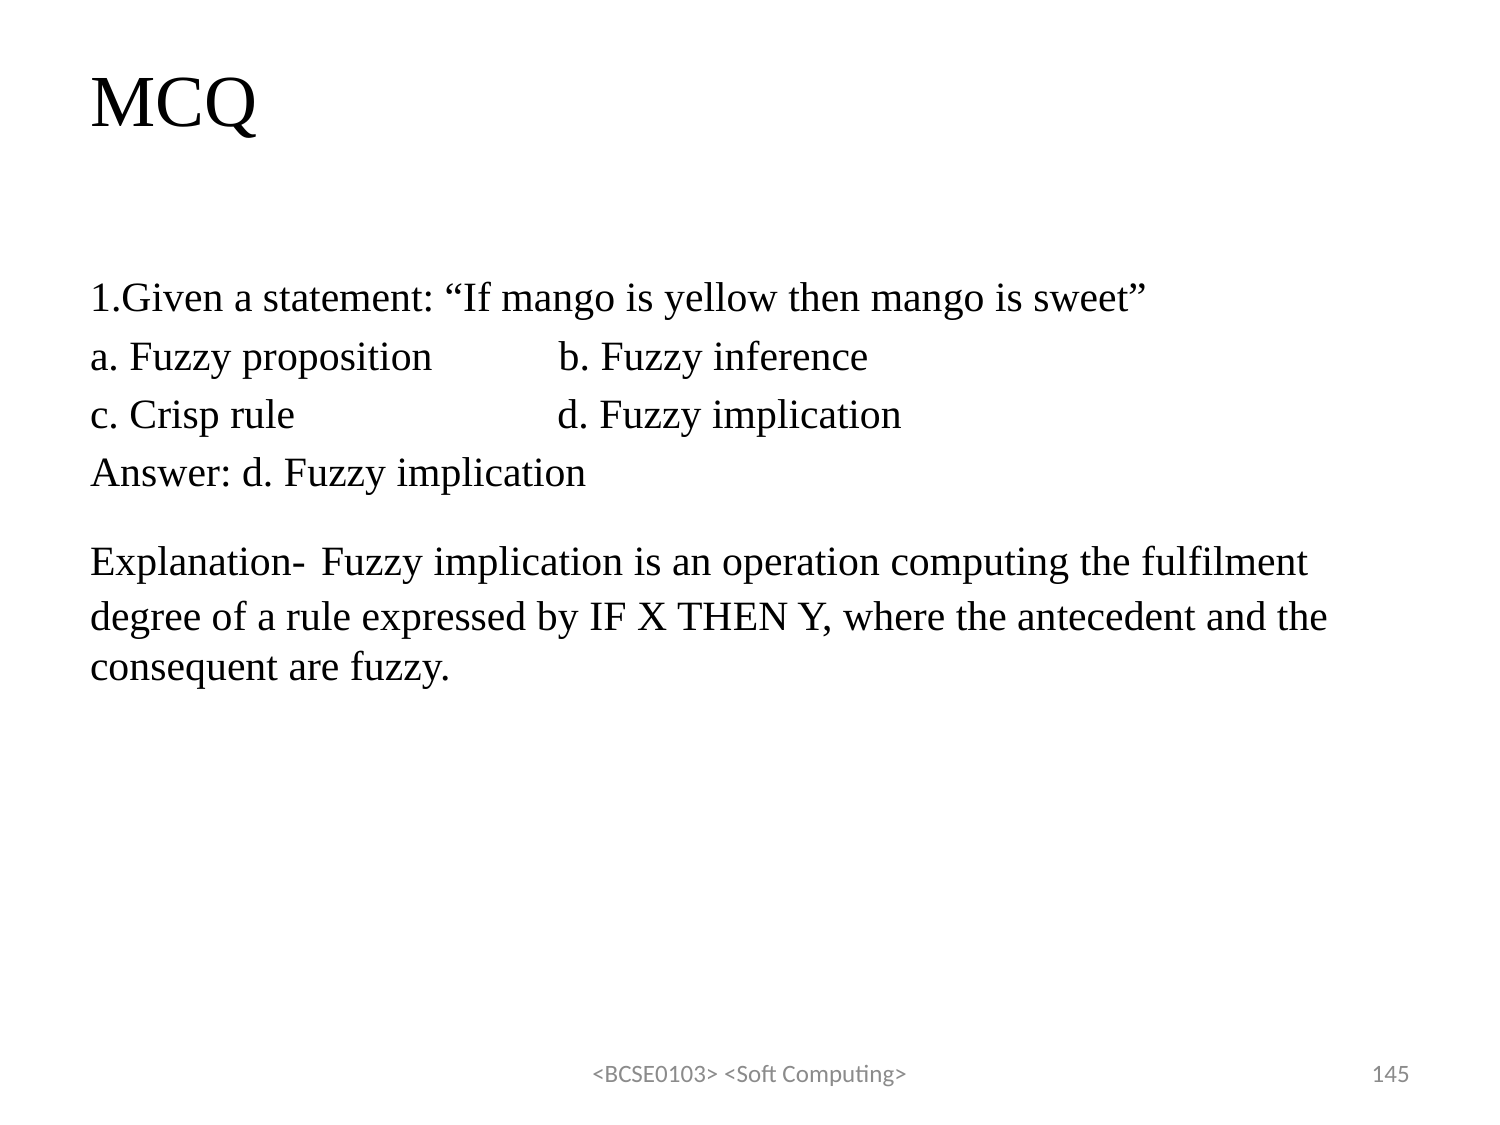

# MCQ
1.Given a statement: “If mango is yellow then mango is sweet”
a. Fuzzy proposition            b. Fuzzy inference
c. Crisp rule                         d. Fuzzy implication
Answer: d. Fuzzy implication
Explanation- Fuzzy implication is an operation computing the fulfilment degree of a rule expressed by IF X THEN Y, where the antecedent and the consequent are fuzzy.
<BCSE0103> <Soft Computing>
145